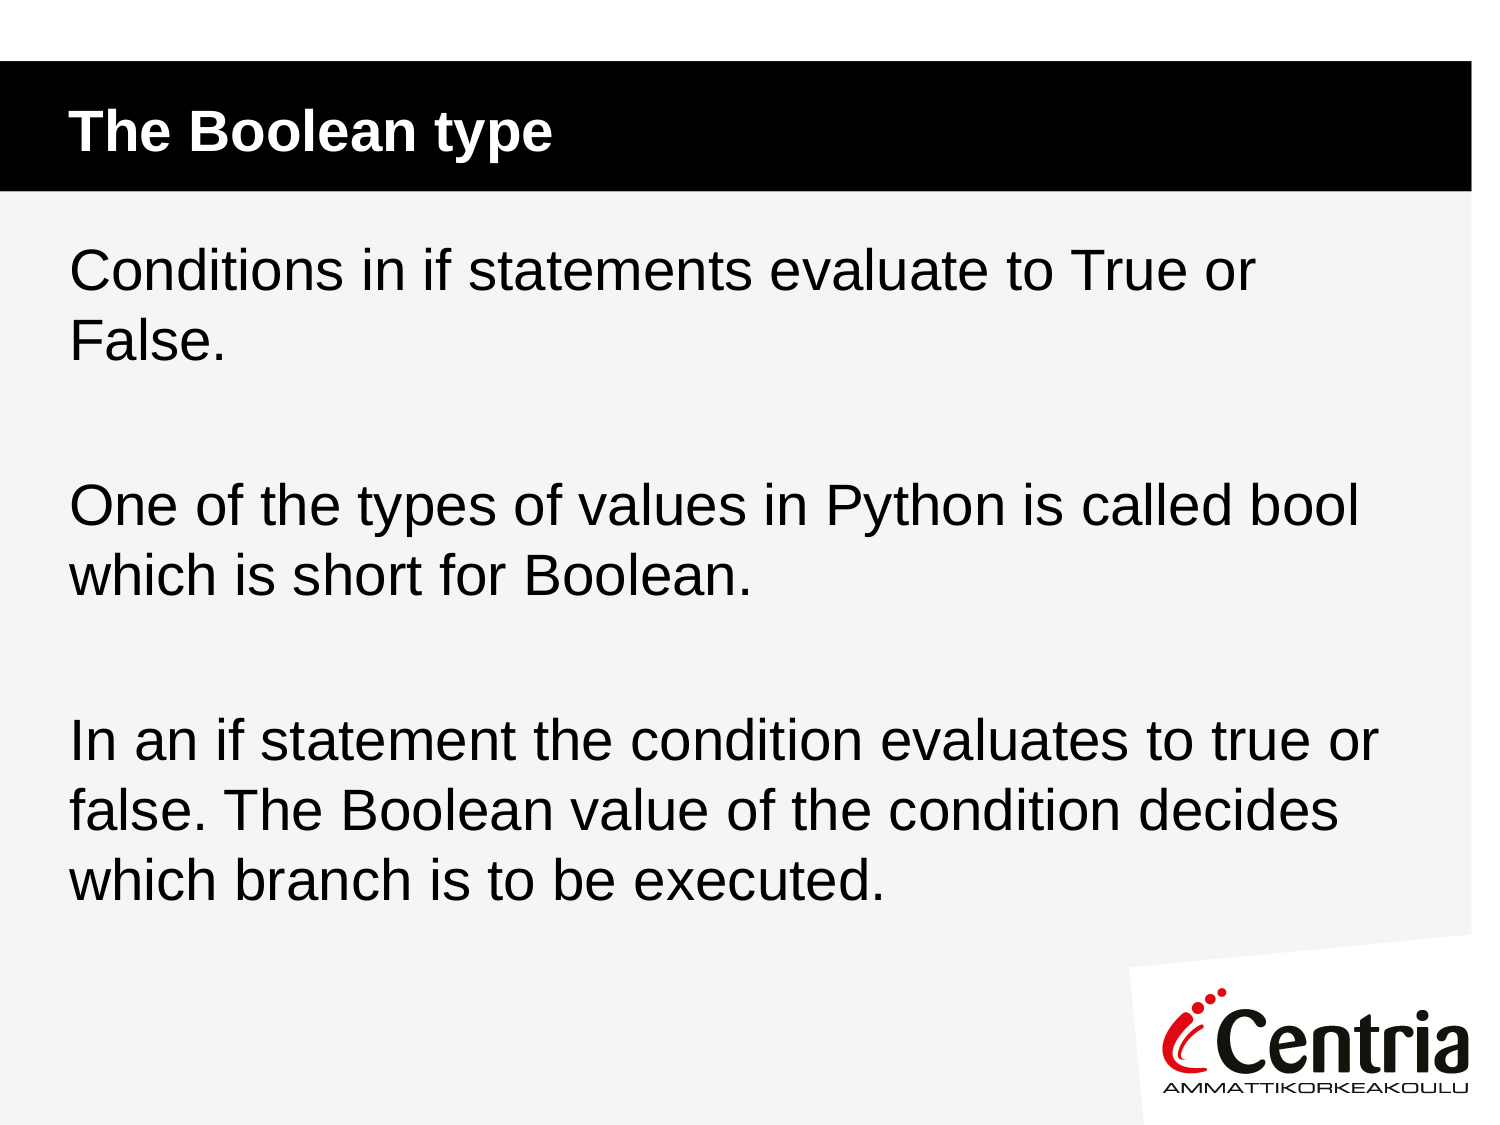

The Boolean type
Conditions in if statements evaluate to True or False.

One of the types of values in Python is called bool which is short for Boolean.

In an if statement the condition evaluates to true or false. The Boolean value of the condition decides which branch is to be executed.